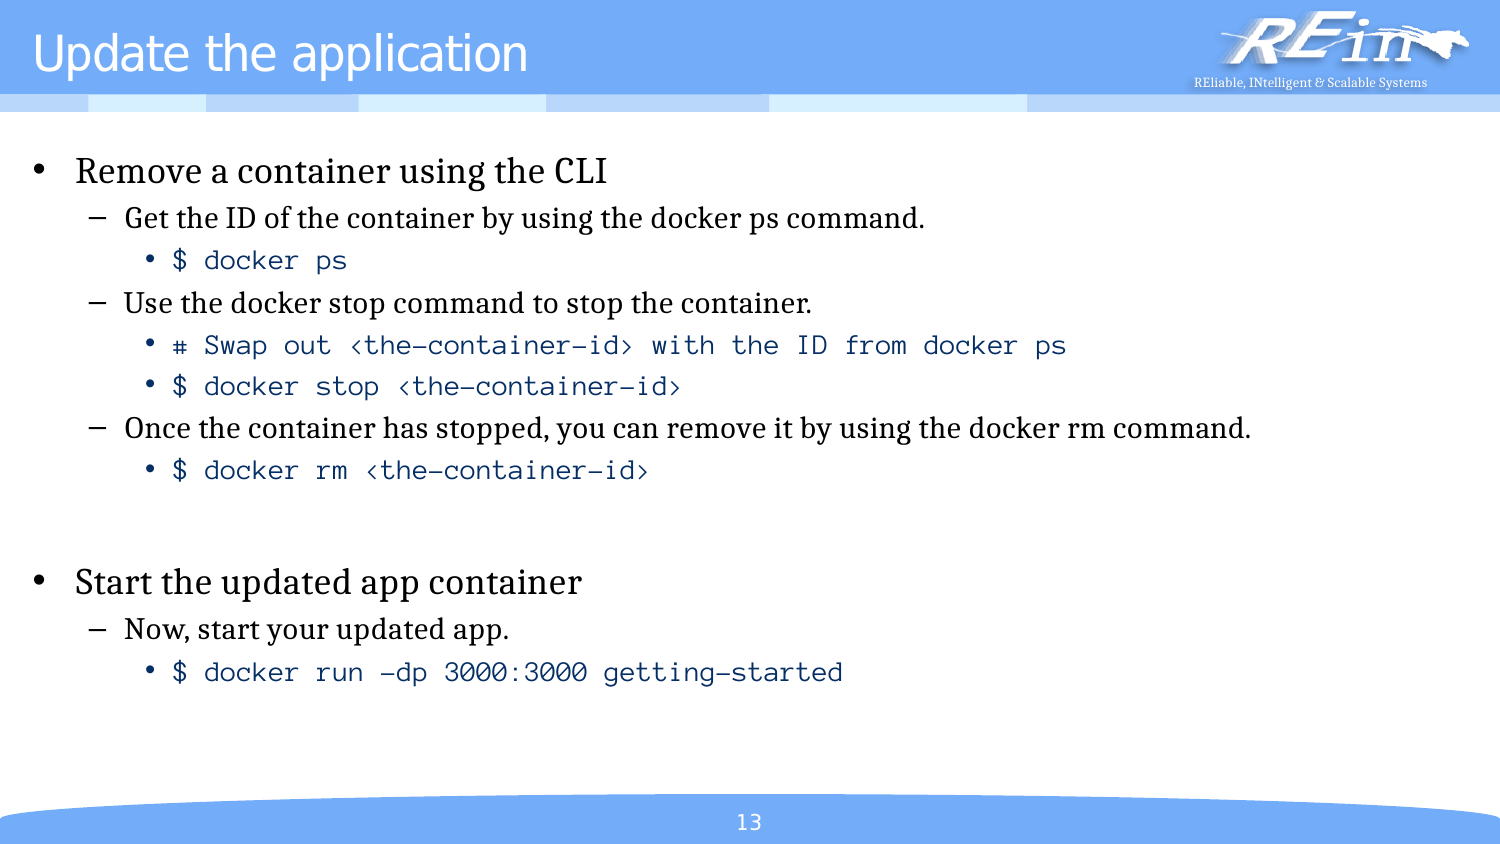

# Update the application
Remove a container using the CLI
Get the ID of the container by using the docker ps command.
$ docker ps
Use the docker stop command to stop the container.
# Swap out <the-container-id> with the ID from docker ps
$ docker stop <the-container-id>
Once the container has stopped, you can remove it by using the docker rm command.
$ docker rm <the-container-id>

Start the updated app container
Now, start your updated app.
$ docker run -dp 3000:3000 getting-started

13